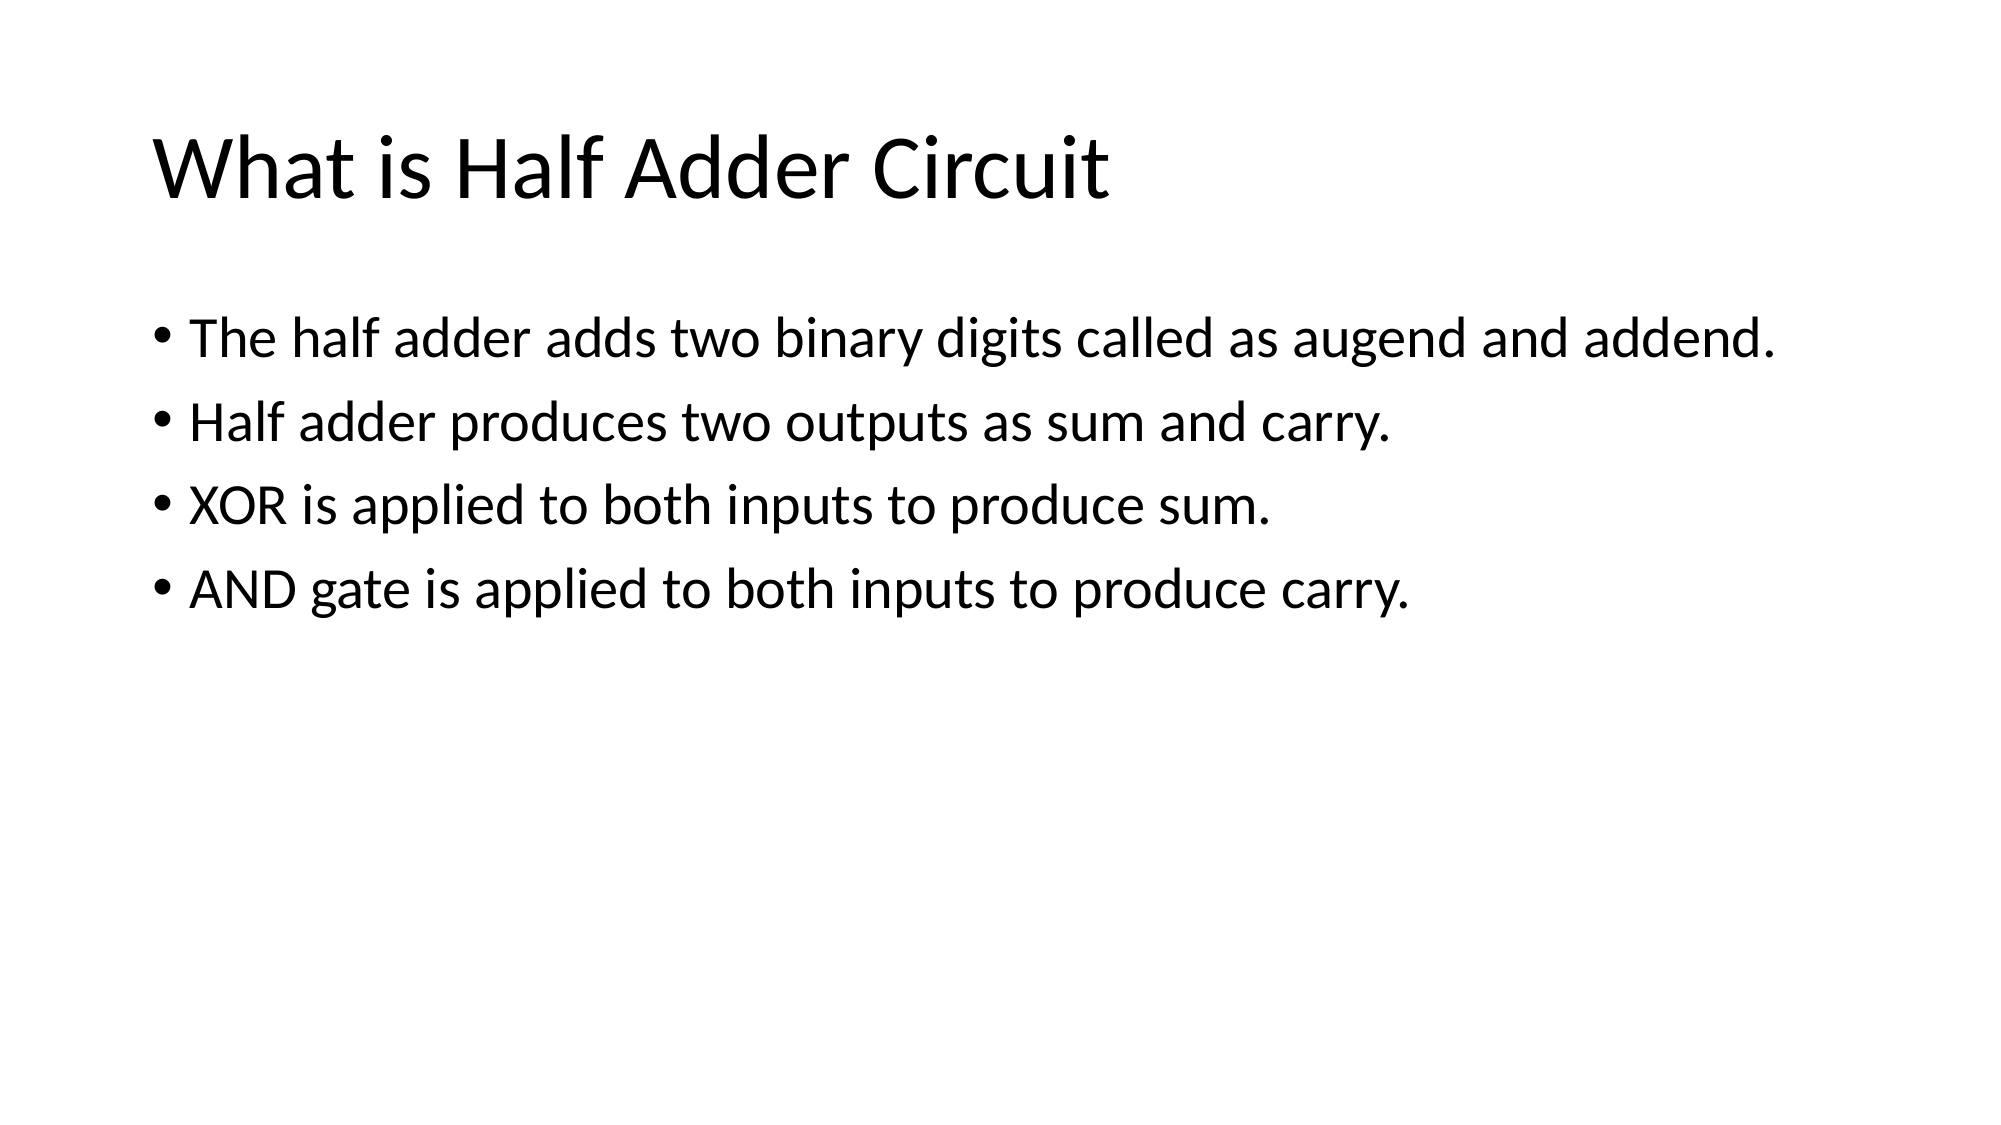

# What is Half Adder Circuit
The half adder adds two binary digits called as augend and addend.
Half adder produces two outputs as sum and carry.
XOR is applied to both inputs to produce sum.
AND gate is applied to both inputs to produce carry.